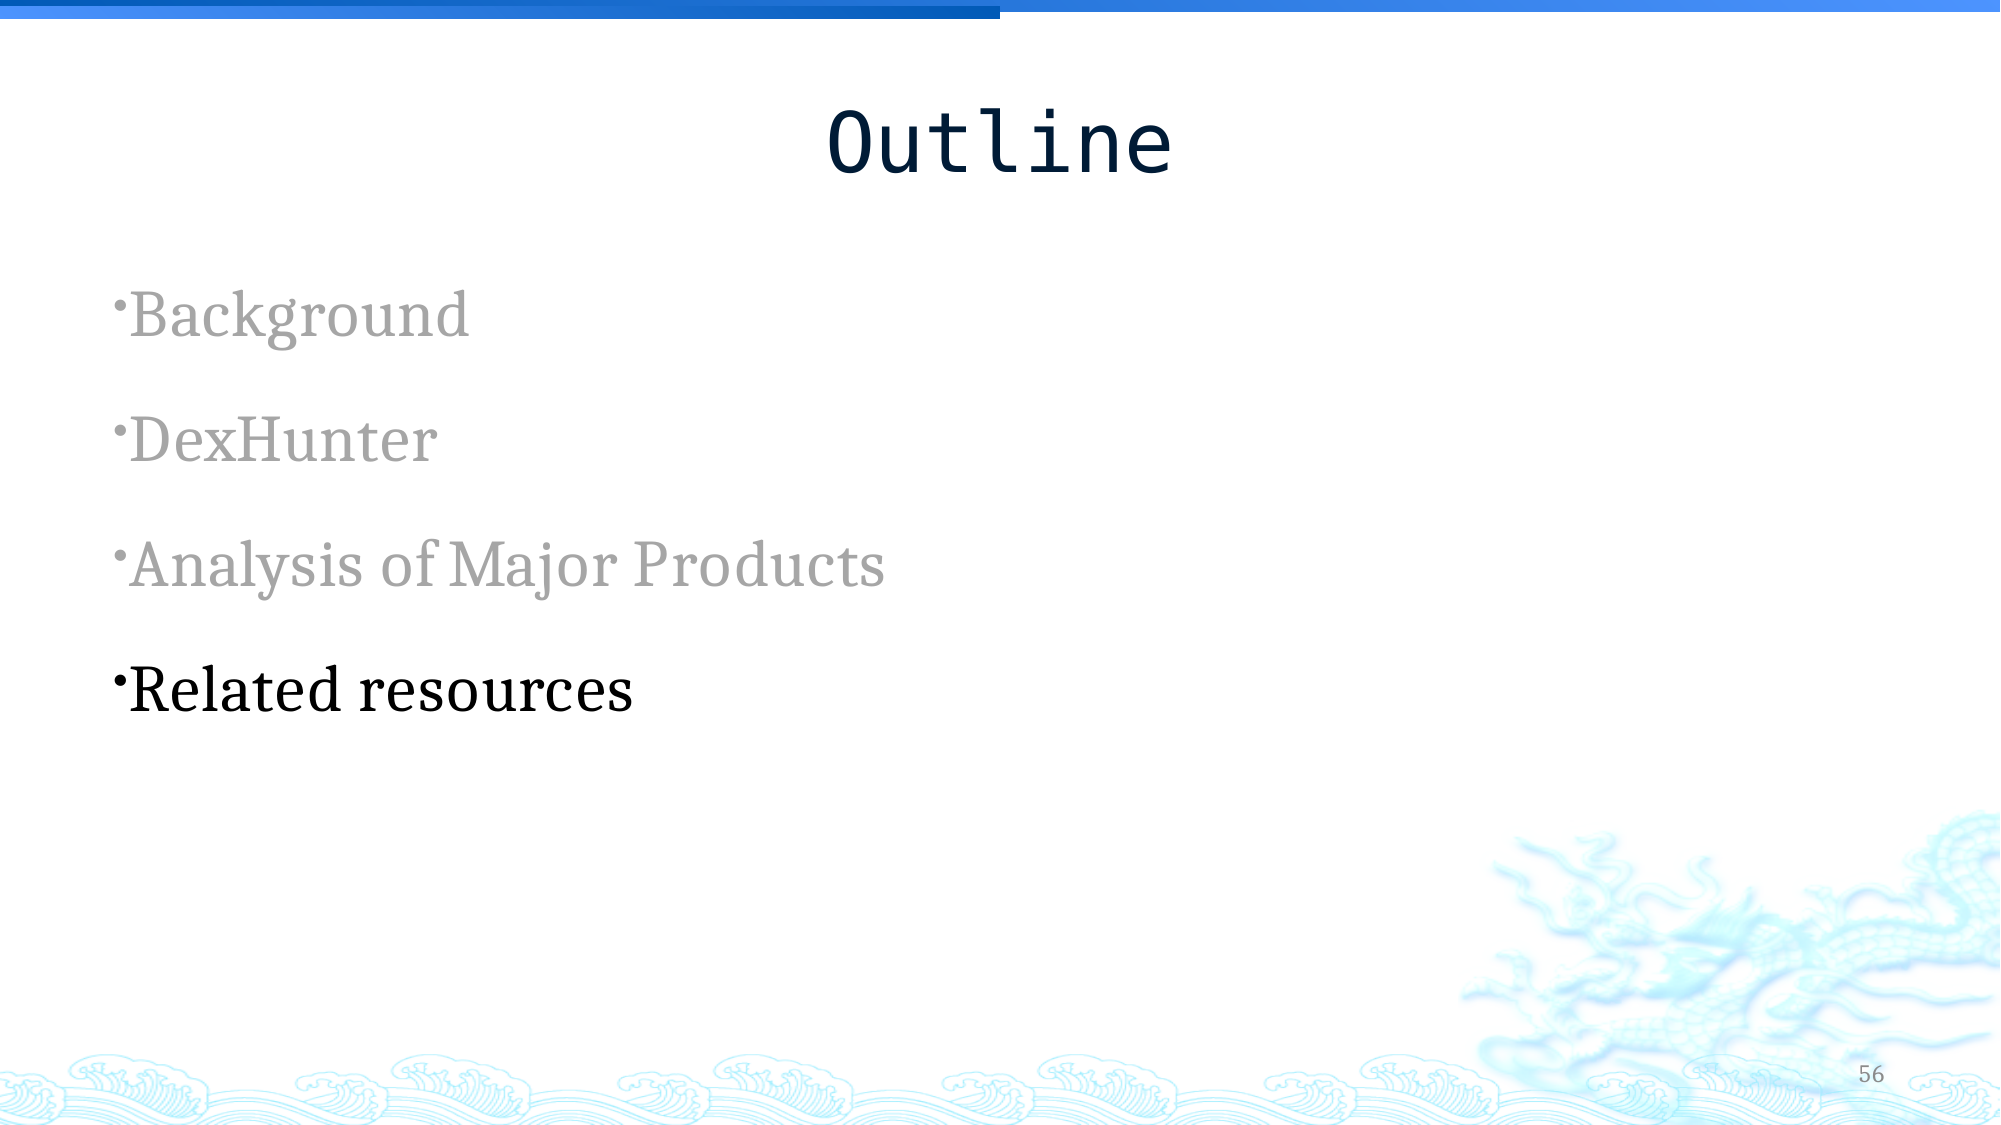

Outline
Background

DexHunter

Analysis of Major Products

Related resources

56